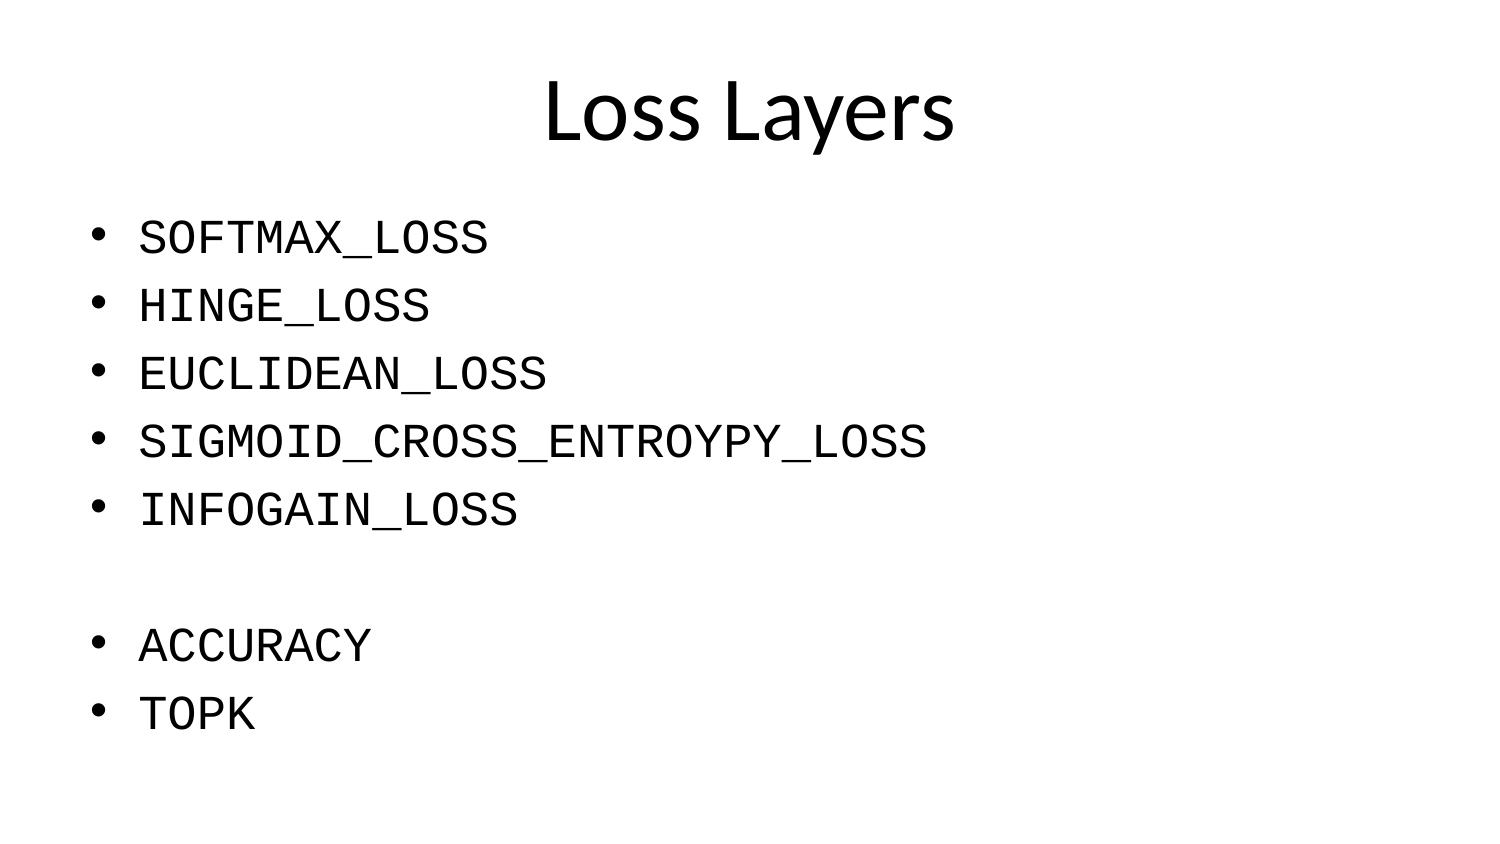

# Loss Layers
SOFTMAX_LOSS
HINGE_LOSS
EUCLIDEAN_LOSS
SIGMOID_CROSS_ENTROYPY_LOSS
INFOGAIN_LOSS

ACCURACY
TOPK